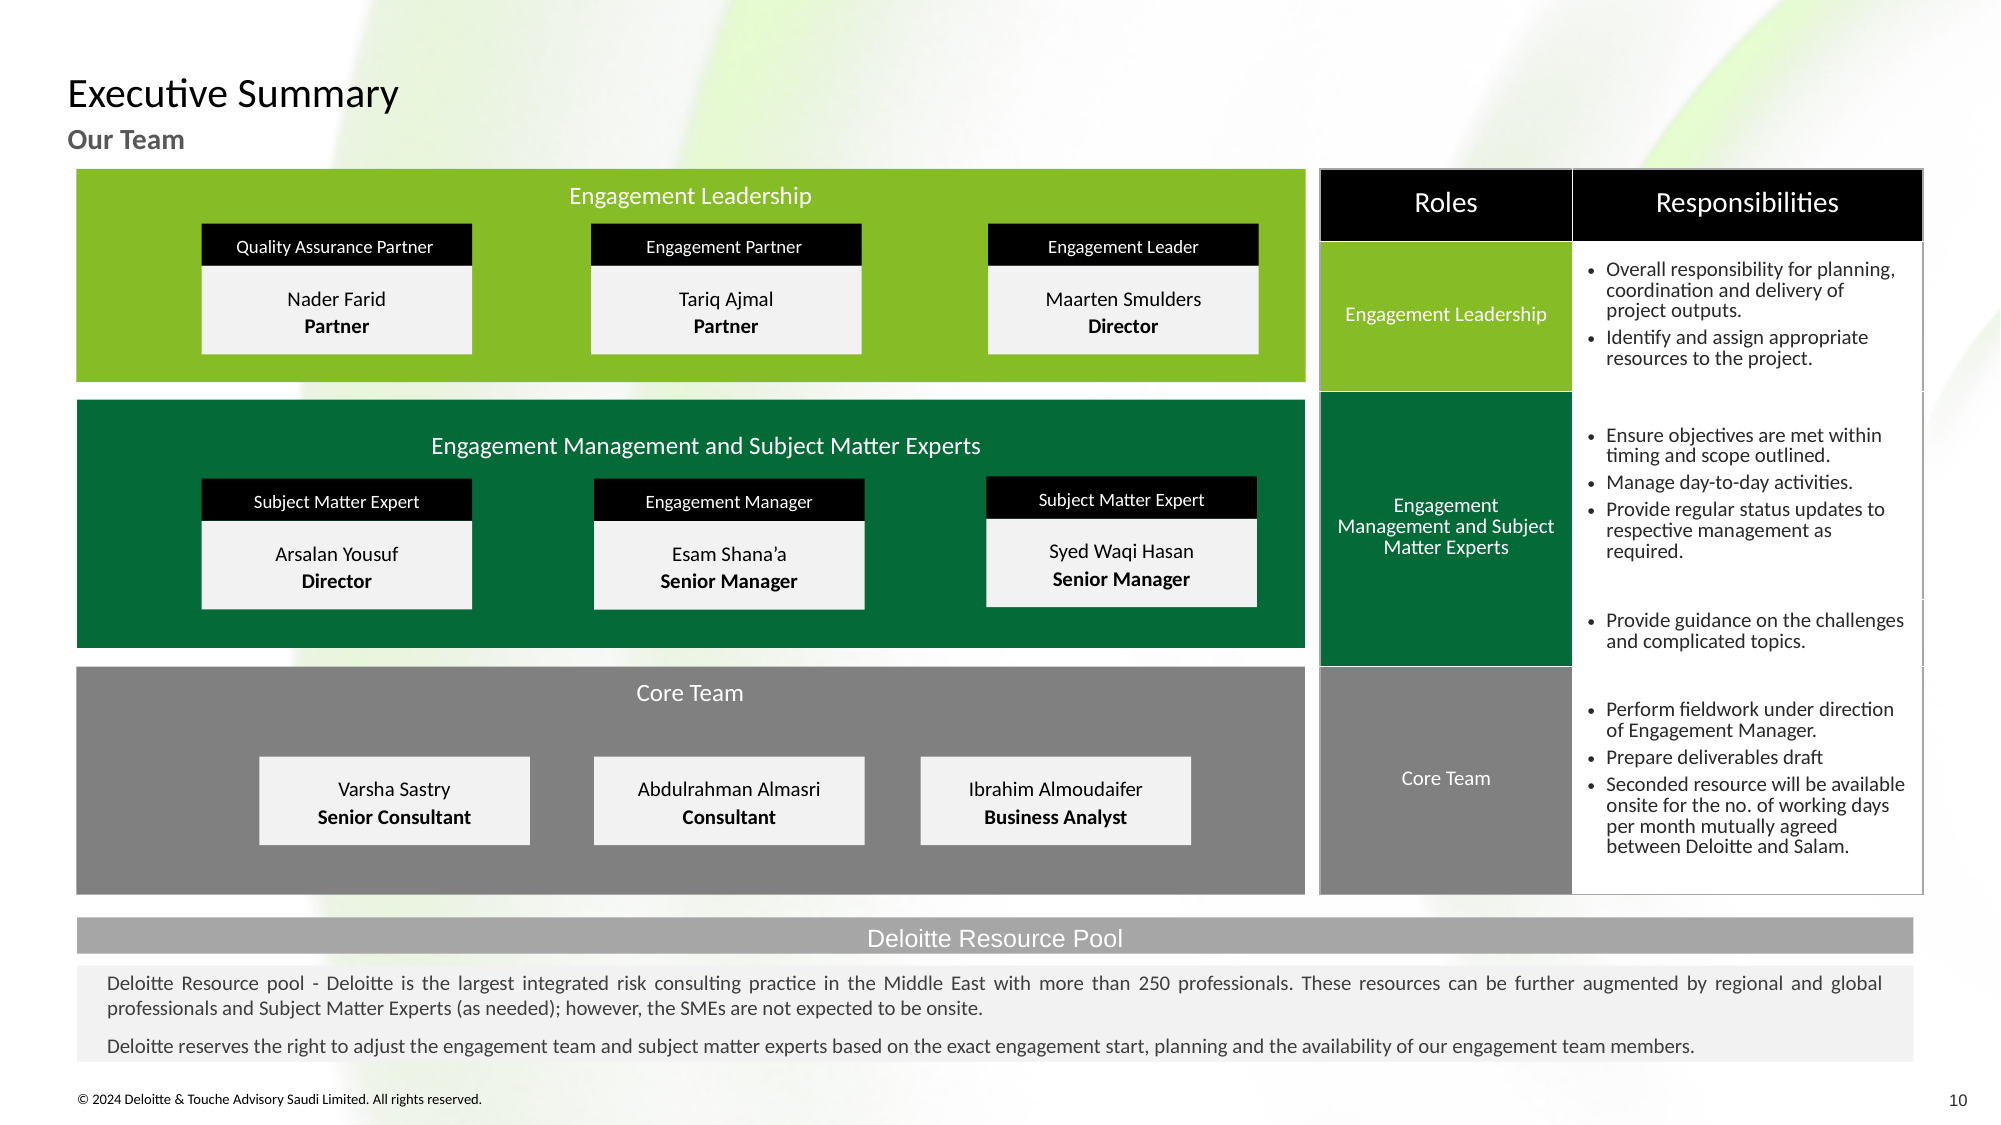

Executive Summary
Our Team
Engagement Leadership
| Roles | Responsibilities |
| --- | --- |
| Engagement Leadership | Overall responsibility for planning, coordination and delivery of project outputs. Identify and assign appropriate resources to the project. |
| Engagement Management and Subject Matter Experts | Ensure objectives are met within timing and scope outlined. Manage day-to-day activities.  Provide regular status updates to  respective management as required. |
| Subject Matter Expert (SME) | Provide guidance on the challenges and complicated topics. |
| Core Team | Perform fieldwork under direction of Engagement Manager. Prepare deliverables draft Seconded resource will be available onsite for the no. of working days per month mutually agreed between Deloitte and Salam. |
Engagement Leader
Maarten Smulders
Director
Quality Assurance Partner
Nader Farid
Partner
Engagement Partner
Tariq Ajmal
Partner

Engagement Management and Subject Matter Experts
Subject Matter Expert
Syed Waqi Hasan
Senior Manager
Subject Matter Expert
Arsalan Yousuf
Director
Engagement Manager
Esam Shana’a
Senior Manager
Core Team
Varsha Sastry
Senior Consultant
Abdulrahman Almasri
Consultant
Ibrahim Almoudaifer
Business Analyst
Deloitte Resource Pool
Deloitte Resource pool - Deloitte is the largest integrated risk consulting practice in the Middle East with more than 250 professionals. These resources can be further augmented by regional and global professionals and Subject Matter Experts (as needed); however, the SMEs are not expected to be onsite.
Deloitte reserves the right to adjust the engagement team and subject matter experts based on the exact engagement start, planning and the availability of our engagement team members.
10